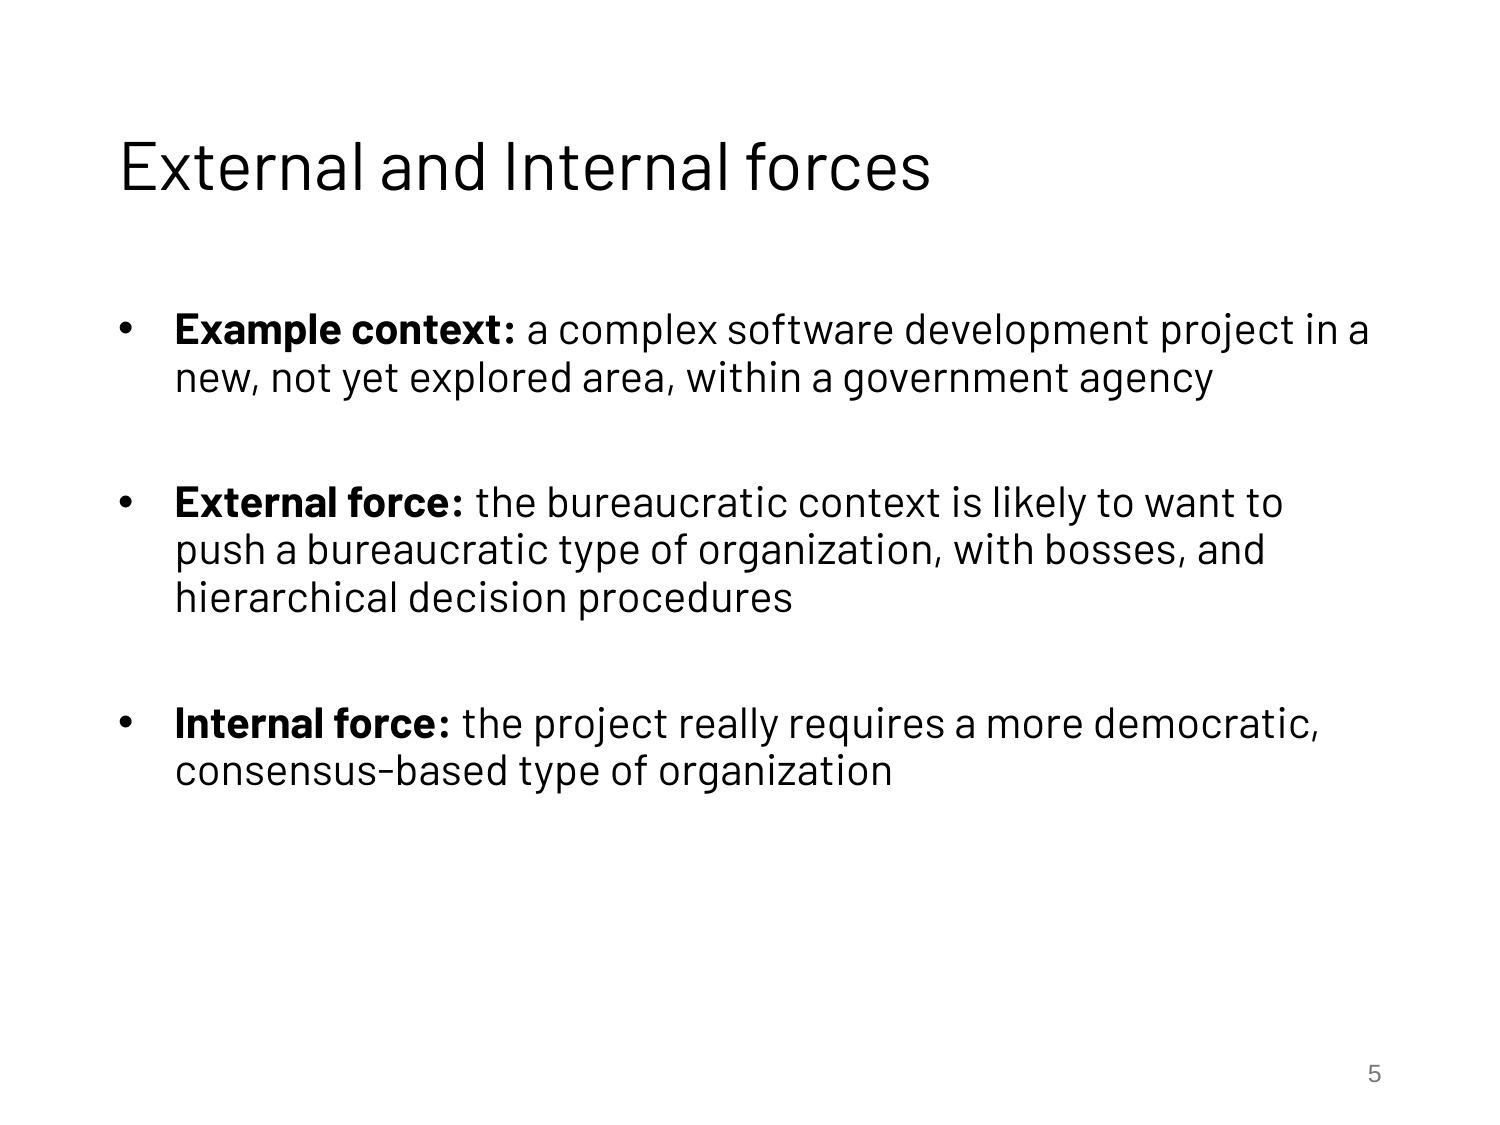

# External and Internal forces
Example context: a complex software development project in a new, not yet explored area, within a government agency

External force: the bureaucratic context is likely to want to push a bureaucratic type of organization, with bosses, and hierarchical decision procedures

Internal force: the project really requires a more democratic, consensus-based type of organization
5